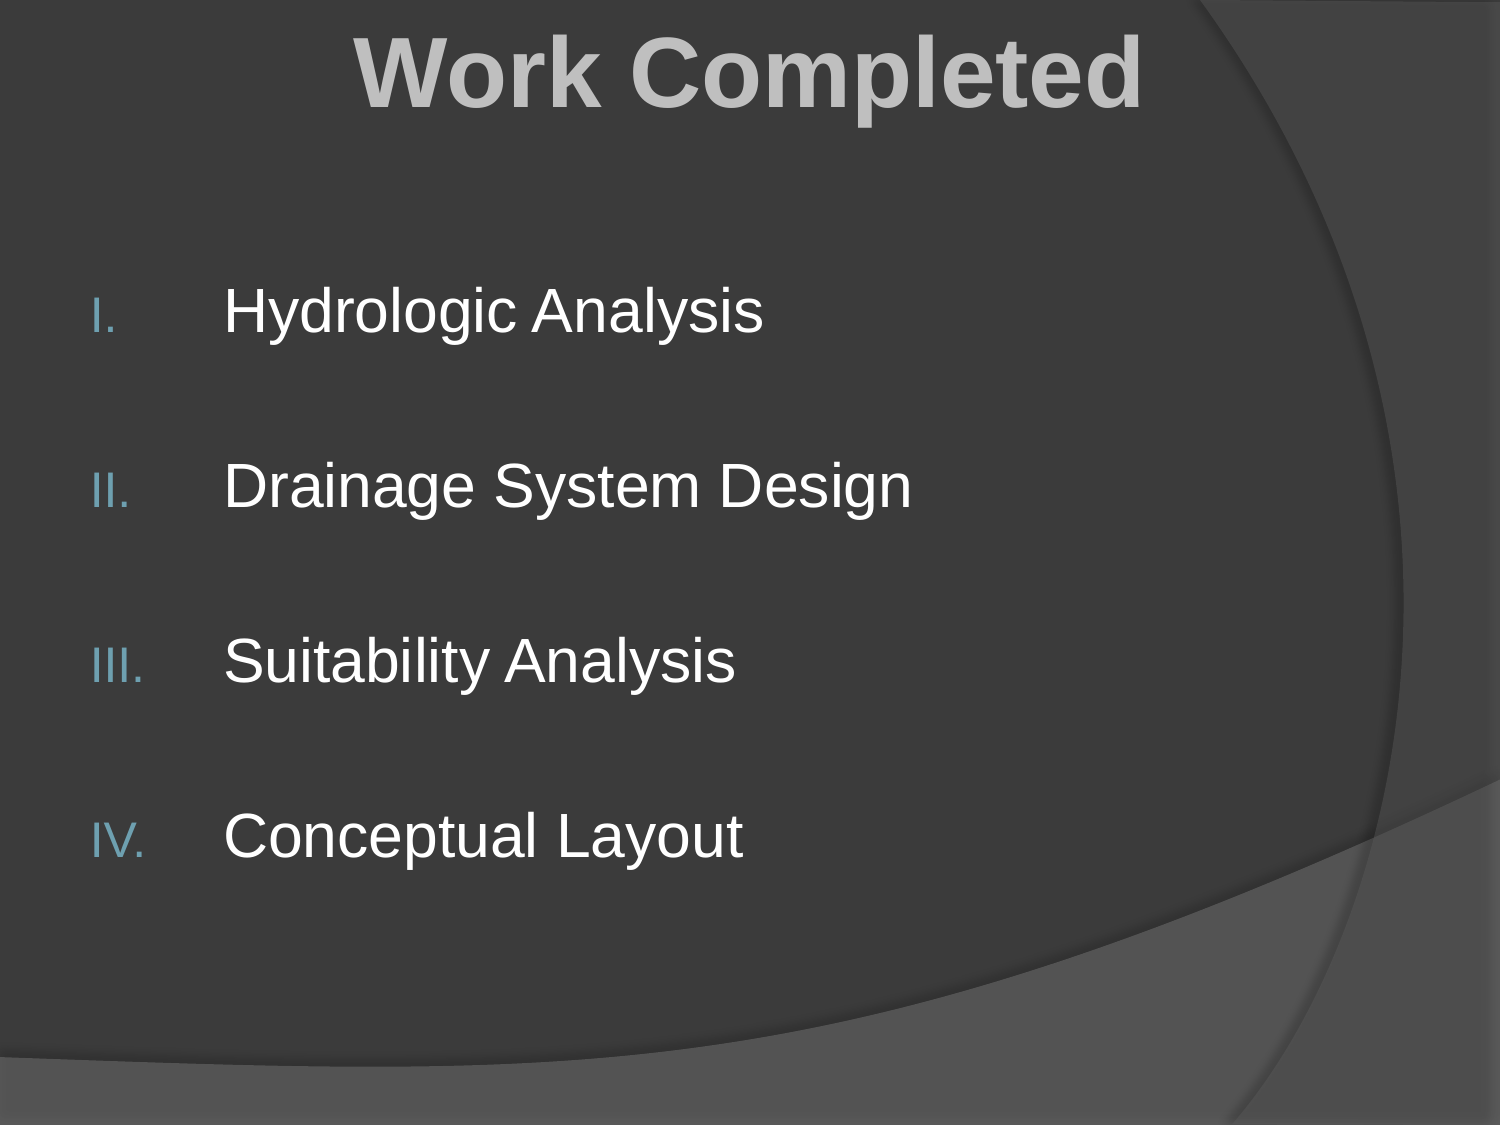

Work Completed
Hydrologic Analysis

Drainage System Design

Suitability Analysis

Conceptual Layout